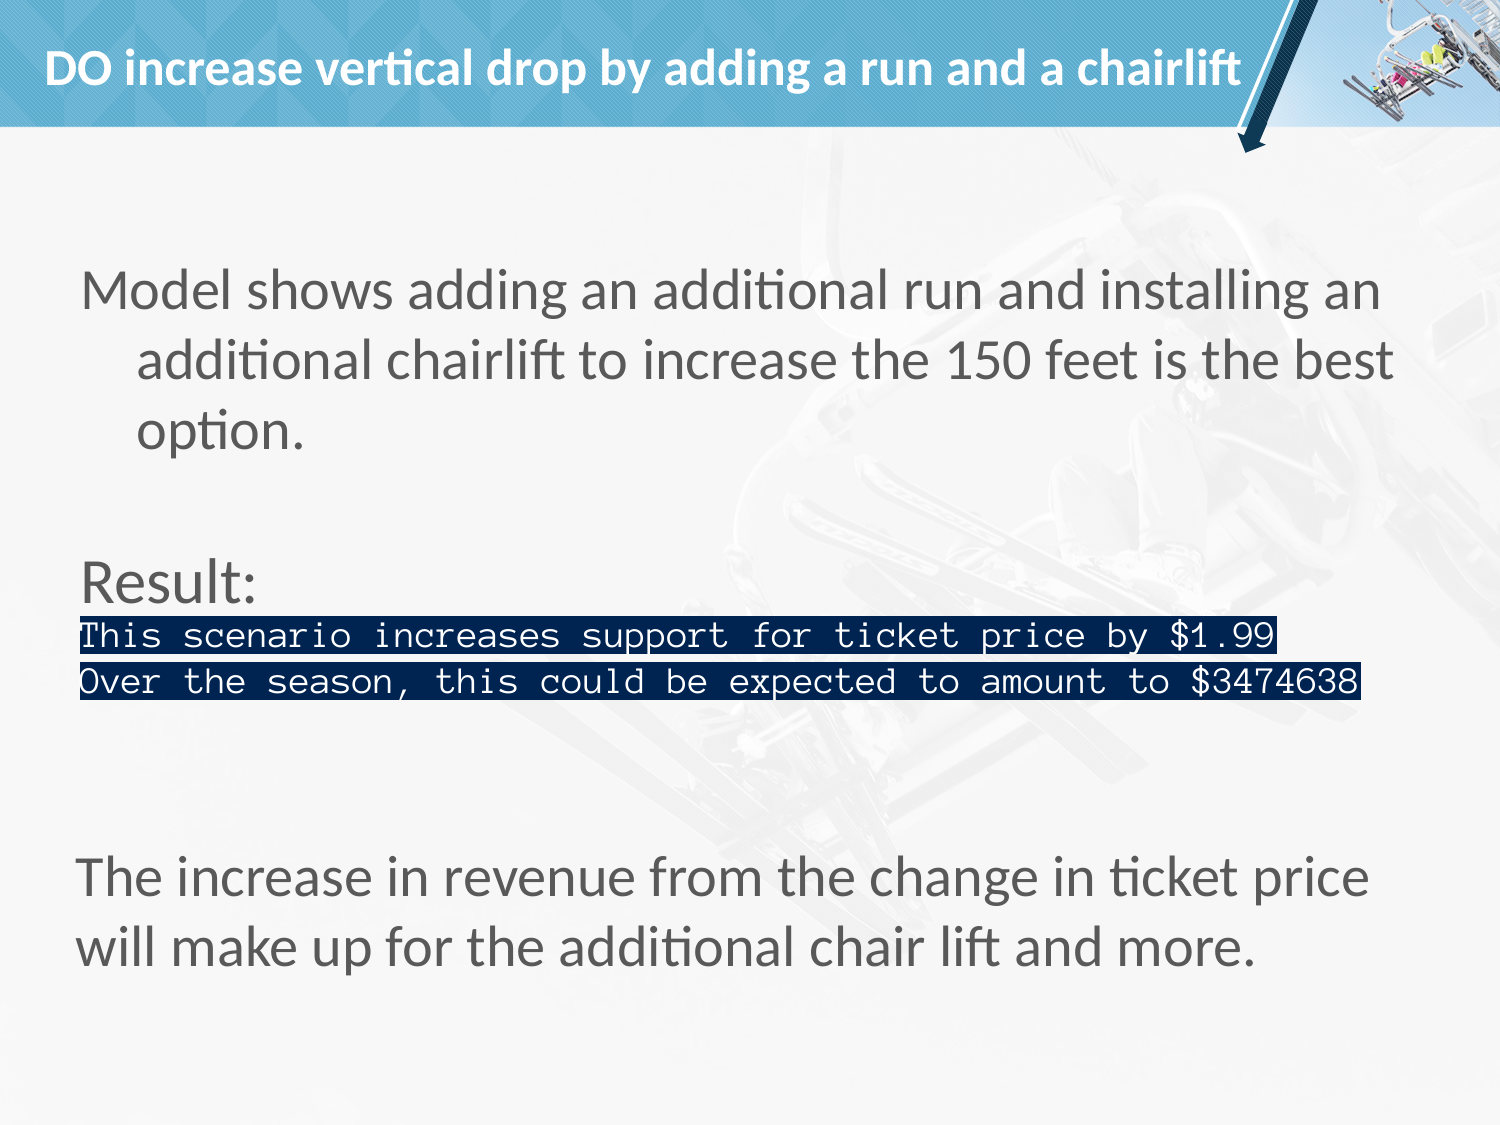

# DO increase vertical drop by adding a run and a chairlift
Model shows adding an additional run and installing an additional chairlift to increase the 150 feet is the best option.

Result:
This scenario increases support for ticket price by $1.99
Over the season, this could be expected to amount to $3474638

The increase in revenue from the change in ticket price will make up for the additional chair lift and more.